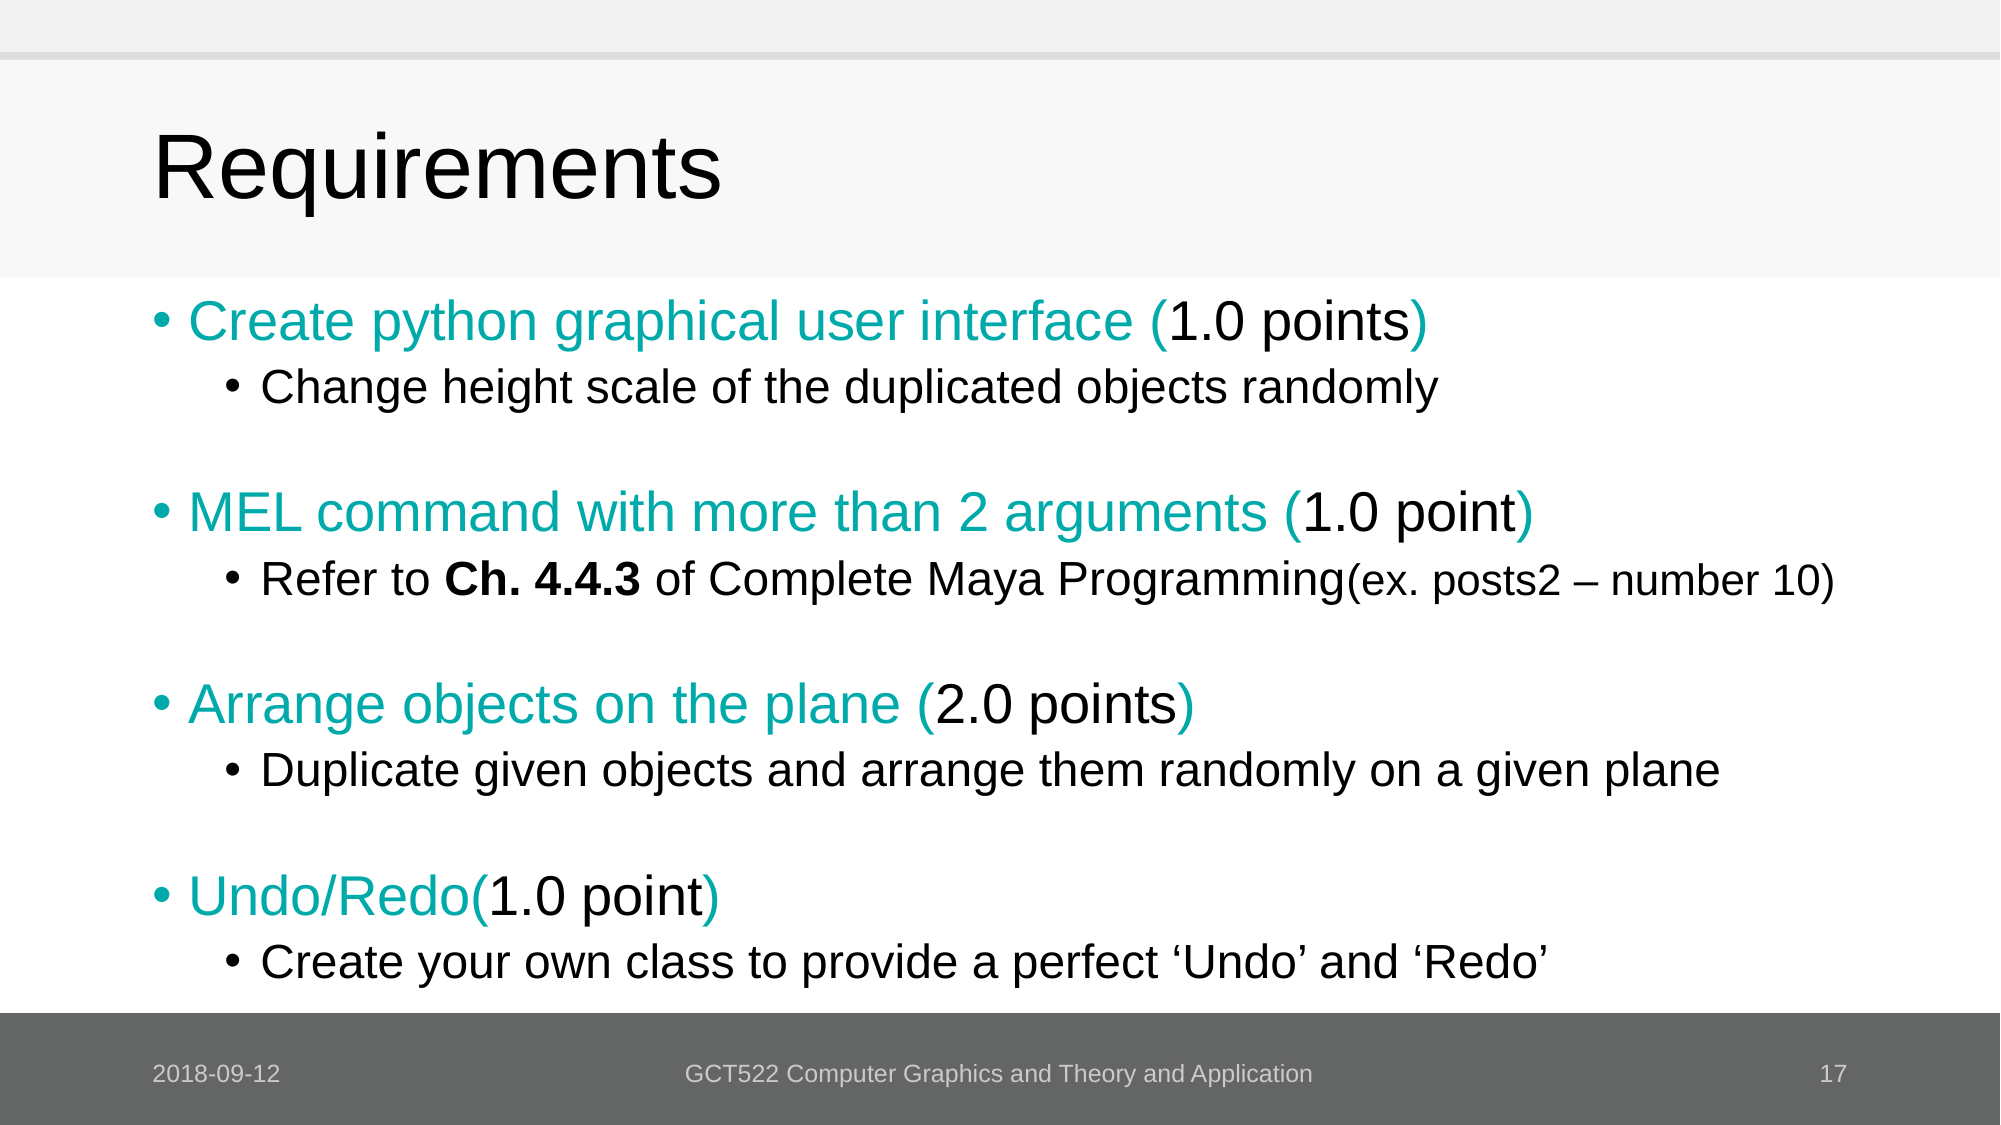

# Requirements
Create python graphical user interface (1.0 points)
Change height scale of the duplicated objects randomly

MEL command with more than 2 arguments (1.0 point)
Refer to Ch. 4.4.3 of Complete Maya Programming(ex. posts2 – number 10)

Arrange objects on the plane (2.0 points)
Duplicate given objects and arrange them randomly on a given plane

Undo/Redo(1.0 point)
Create your own class to provide a perfect ‘Undo’ and ‘Redo’

2018-09-12
GCT522 Computer Graphics and Theory and Application
17